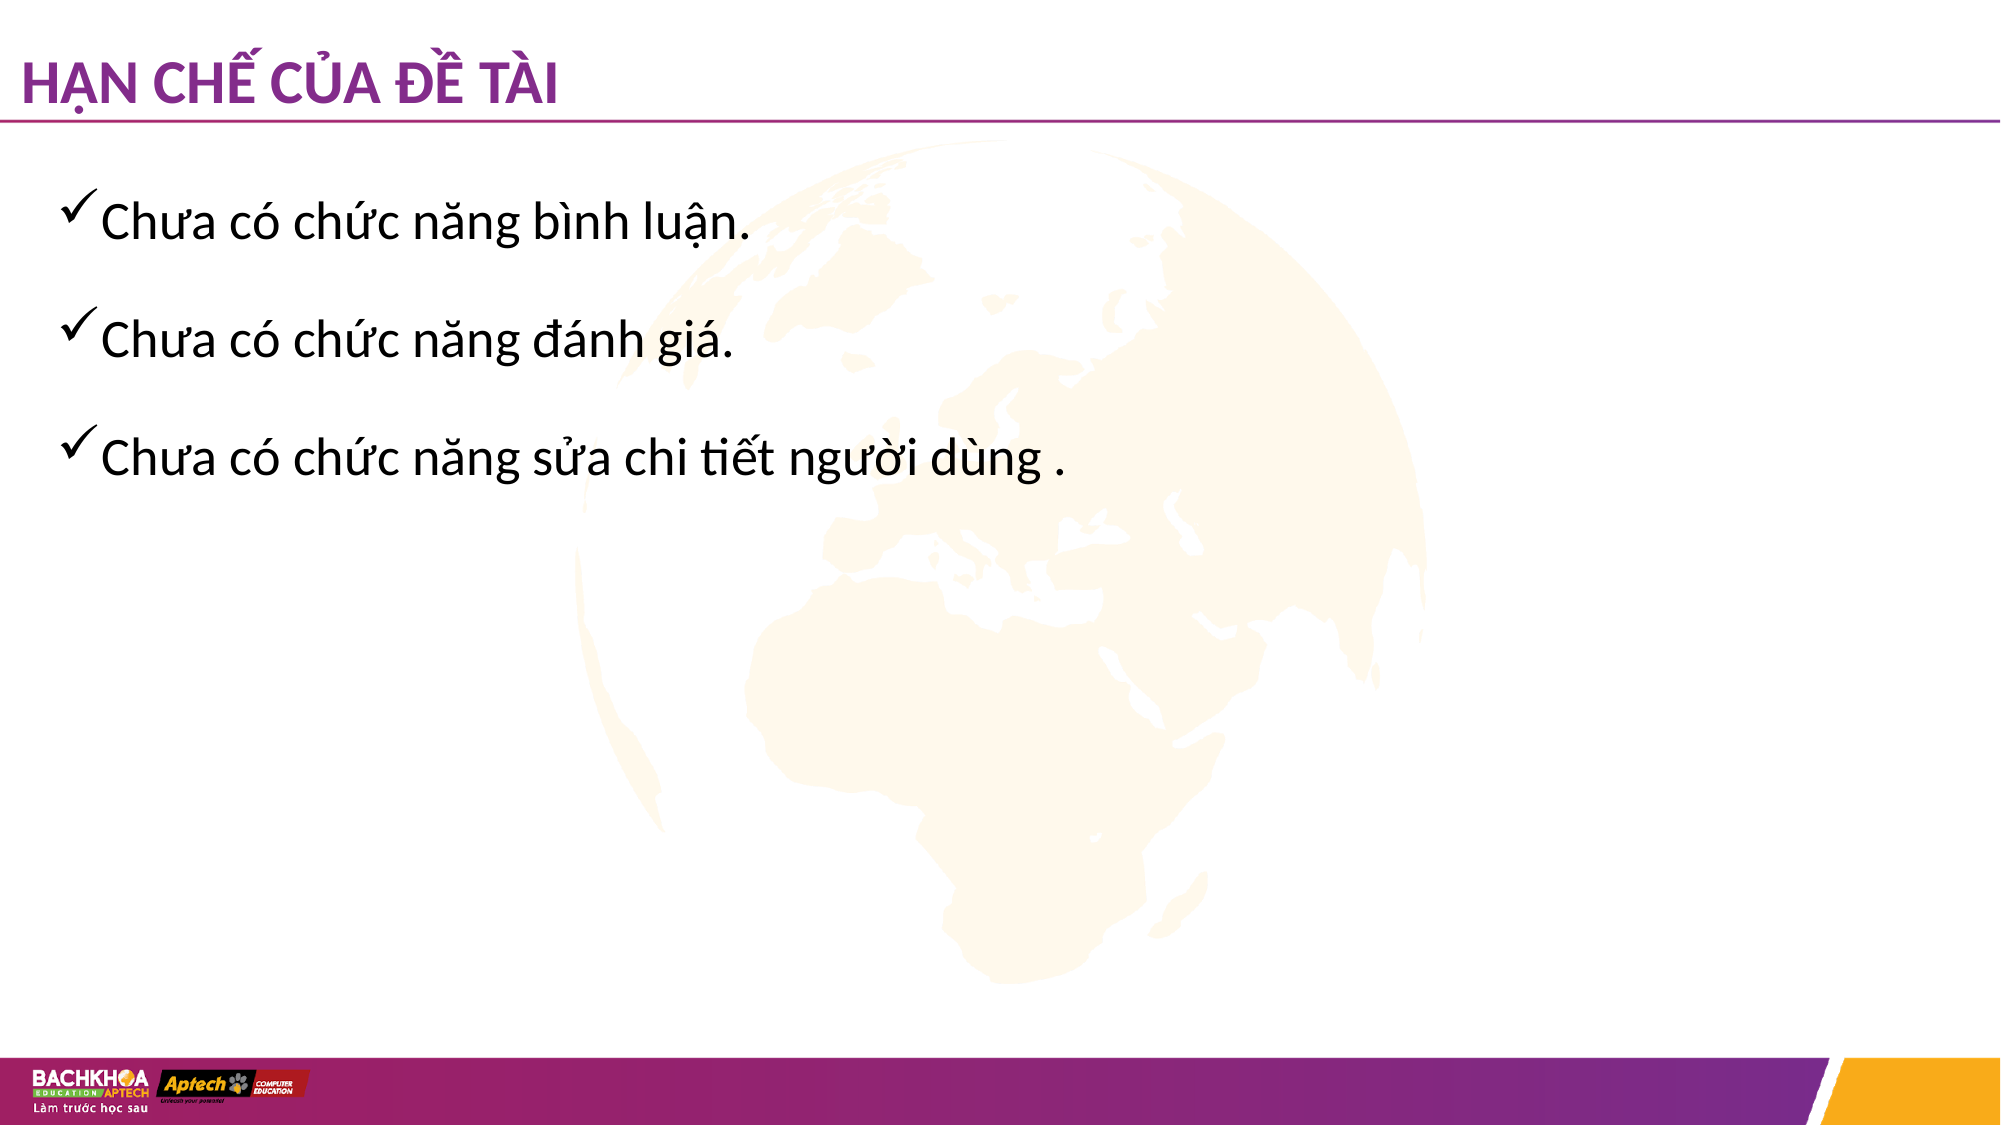

# HẠN CHẾ CỦA ĐỀ TÀI
Chưa có chức năng bình luận.
Chưa có chức năng đánh giá.
Chưa có chức năng sửa chi tiết người dùng .